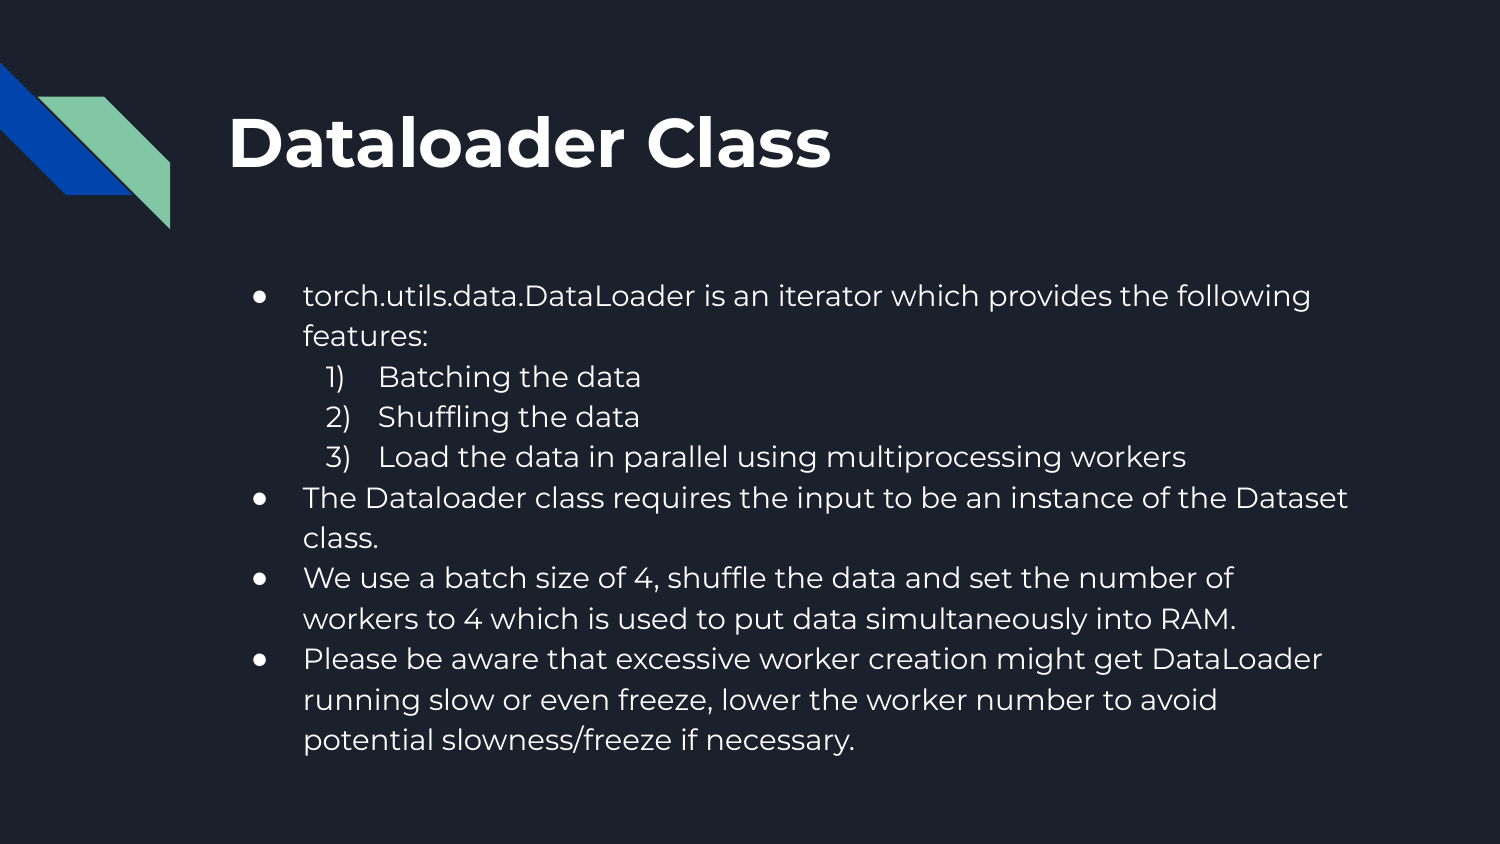

# Dataloader Class
torch.utils.data.DataLoader is an iterator which provides the following features:
Batching the data
Shuffling the data
Load the data in parallel using multiprocessing workers
The Dataloader class requires the input to be an instance of the Dataset class.
We use a batch size of 4, shuffle the data and set the number of workers to 4 which is used to put data simultaneously into RAM.
Please be aware that excessive worker creation might get DataLoader running slow or even freeze, lower the worker number to avoid potential slowness/freeze if necessary.